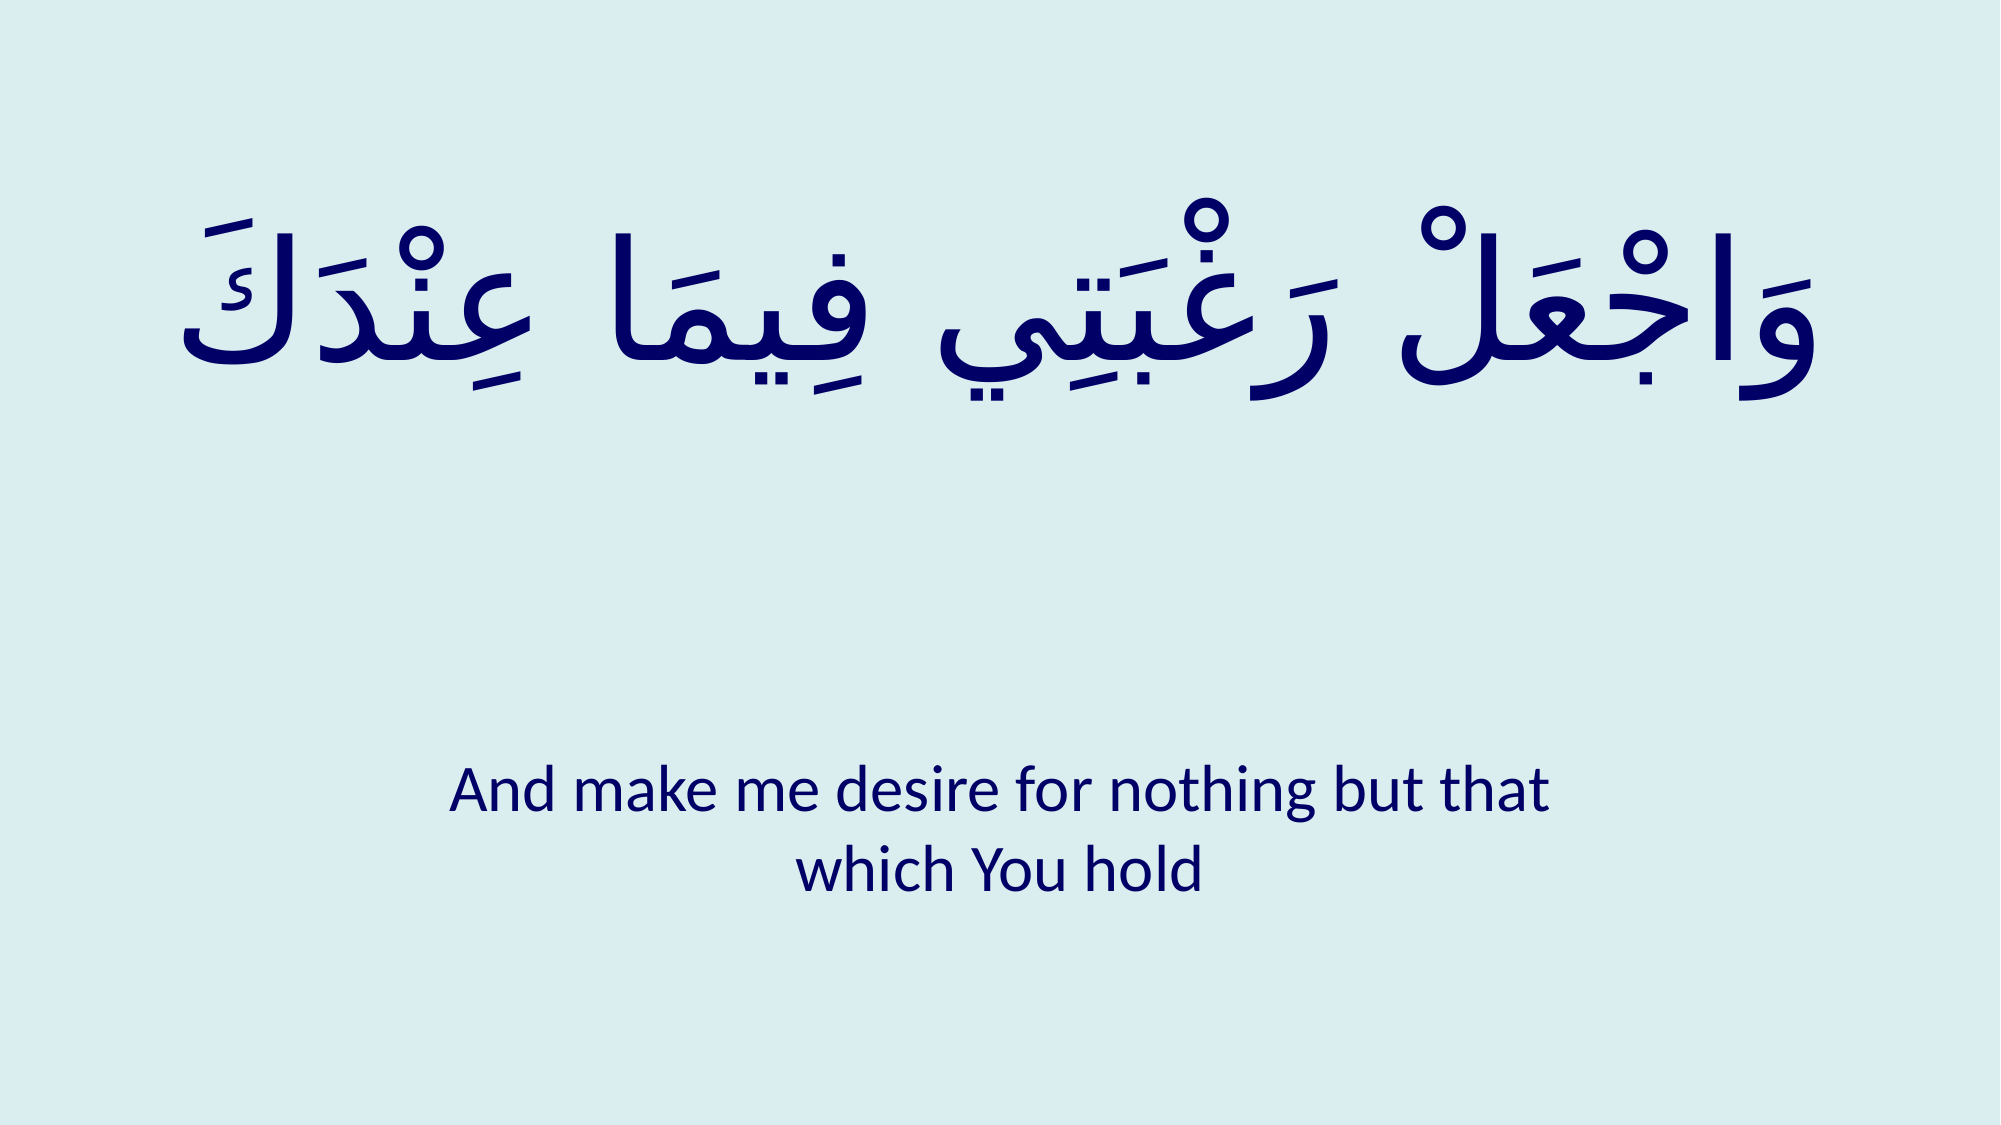

# وَاجْعَلْ رَغْبَتِي فِيمَا عِنْدَكَ
And make me desire for nothing but that which You hold